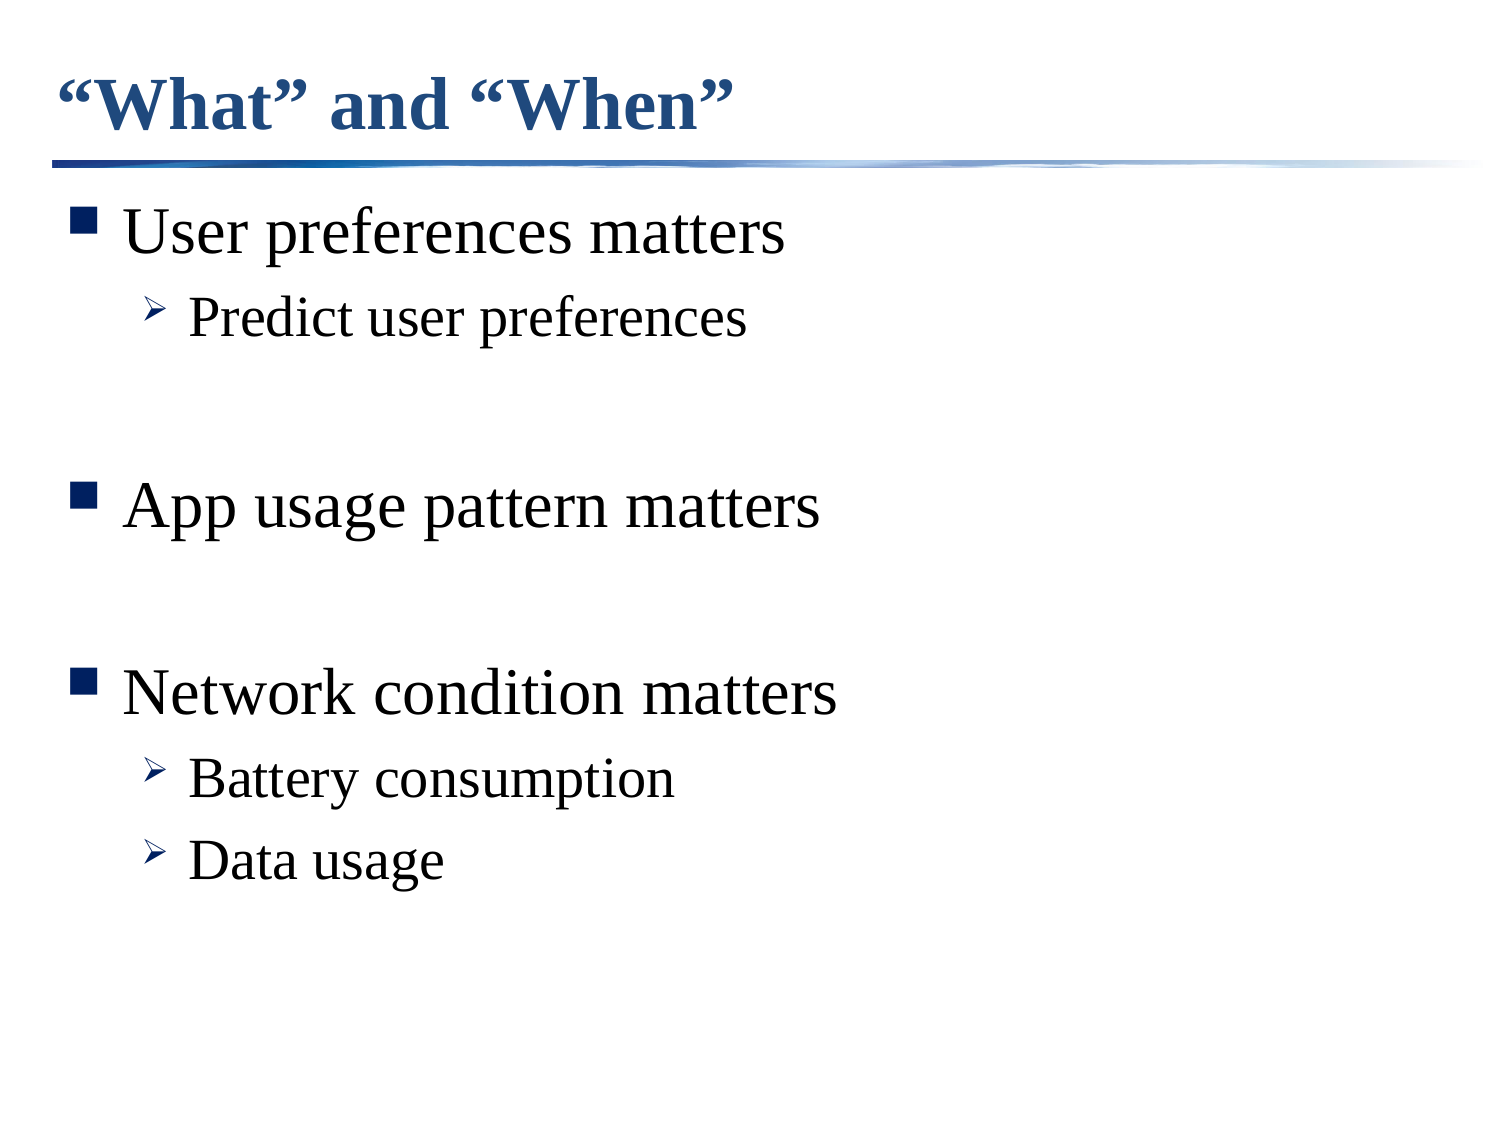

# “What” and “When”
User preferences matters
Predict user preferences

App usage pattern matters

Network condition matters
Battery consumption
Data usage